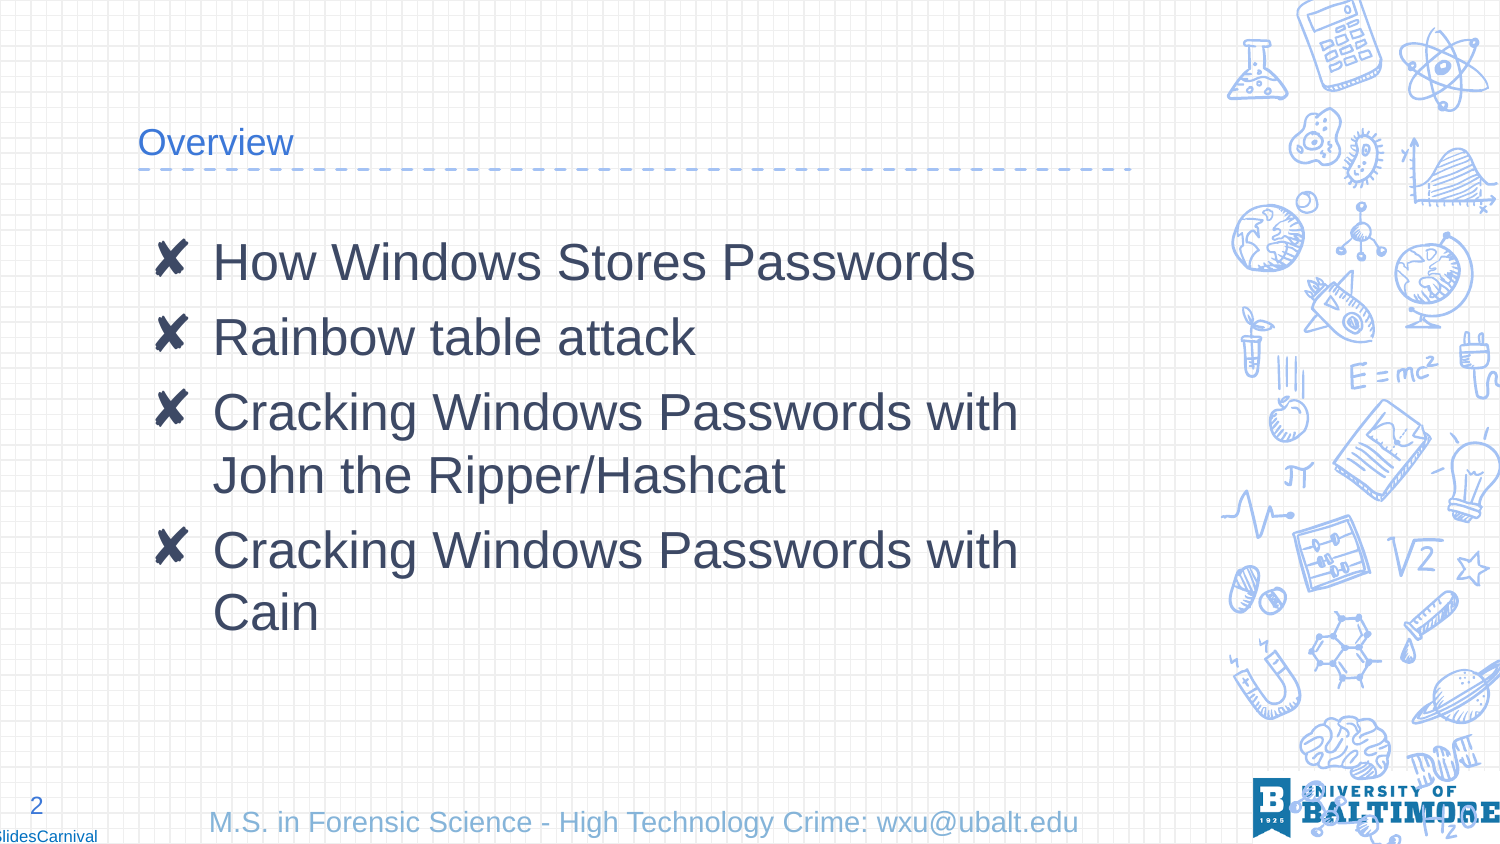

# Overview
How Windows Stores Passwords
Rainbow table attack
Cracking Windows Passwords with John the Ripper/Hashcat
Cracking Windows Passwords with Cain

2